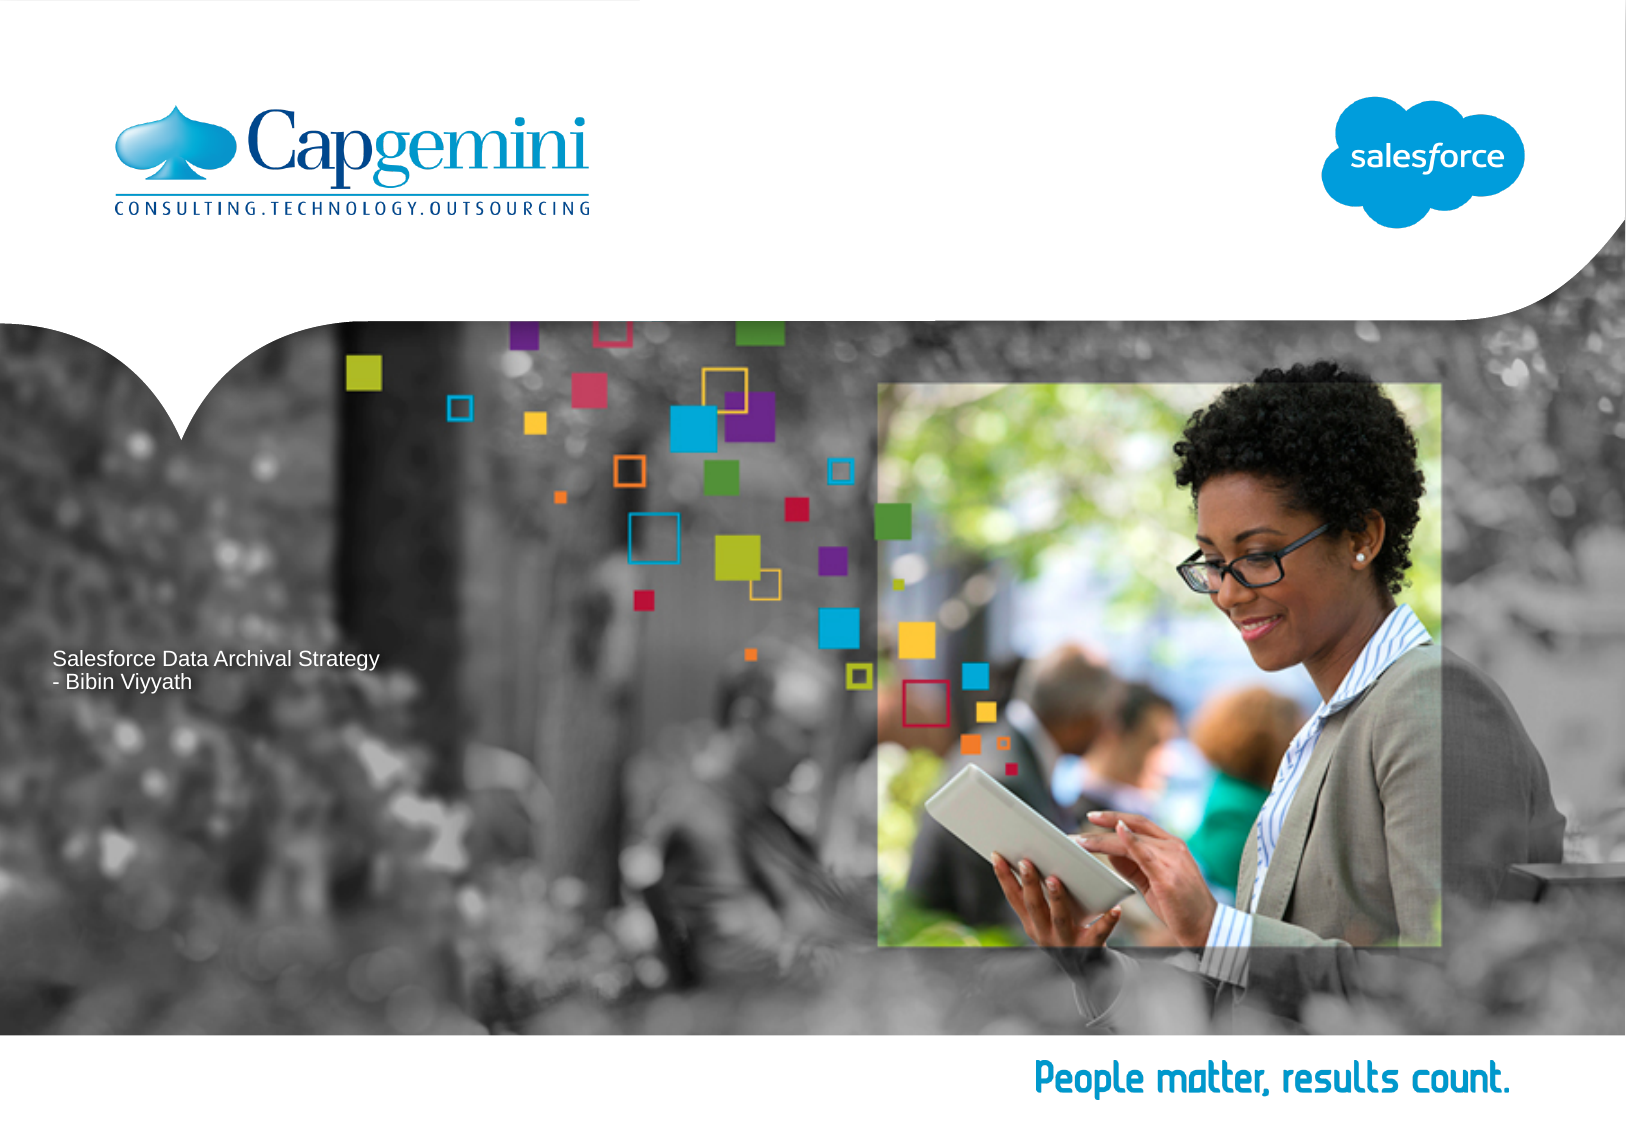

# Salesforce Data Archival Strategy - Bibin Viyyath